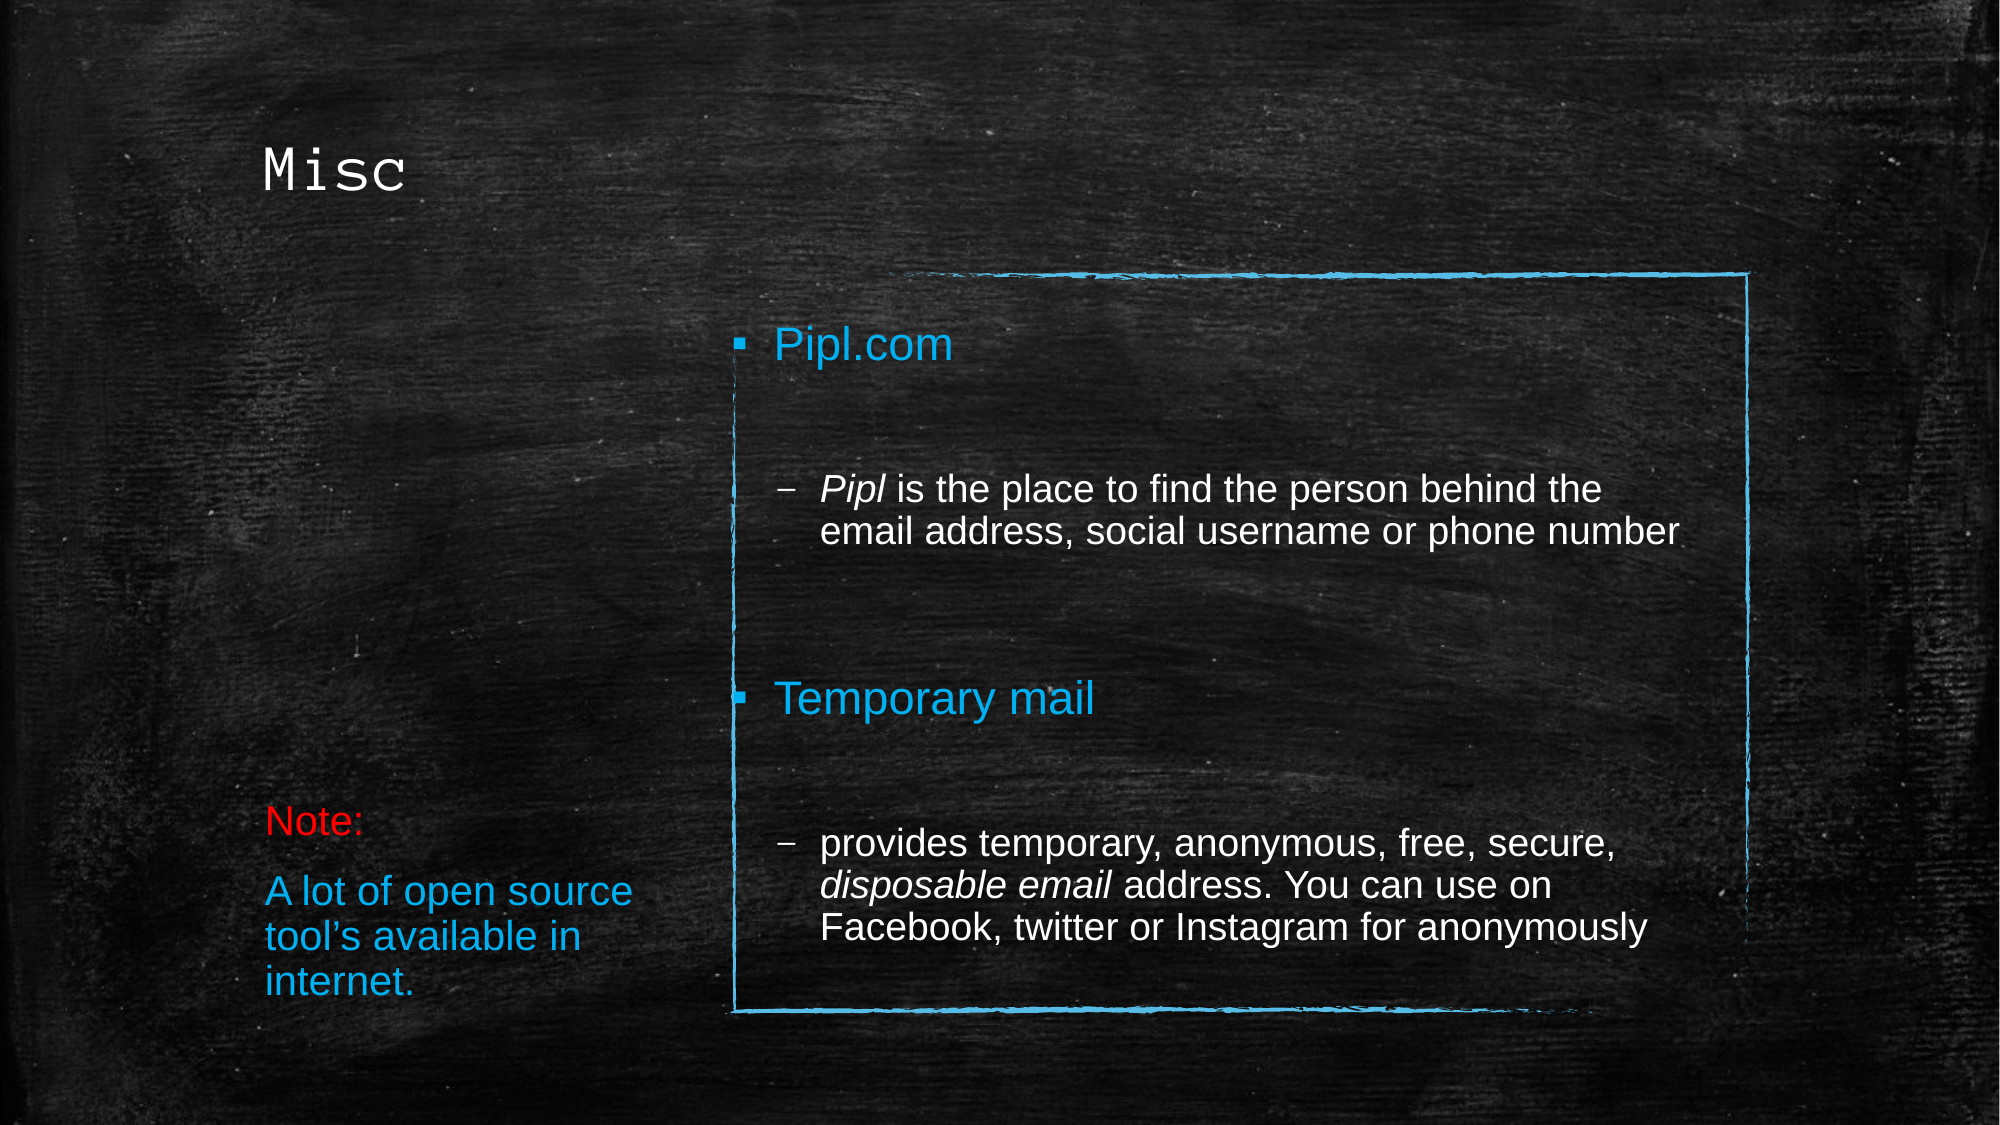

# Misc
Pipl.com

Pipl is the place to find the person behind the email address, social username or phone number

Temporary mail

provides temporary, anonymous, free, secure, disposable email address. You can use on Facebook, twitter or Instagram for anonymously
Note:
A lot of open source tool’s available in internet.